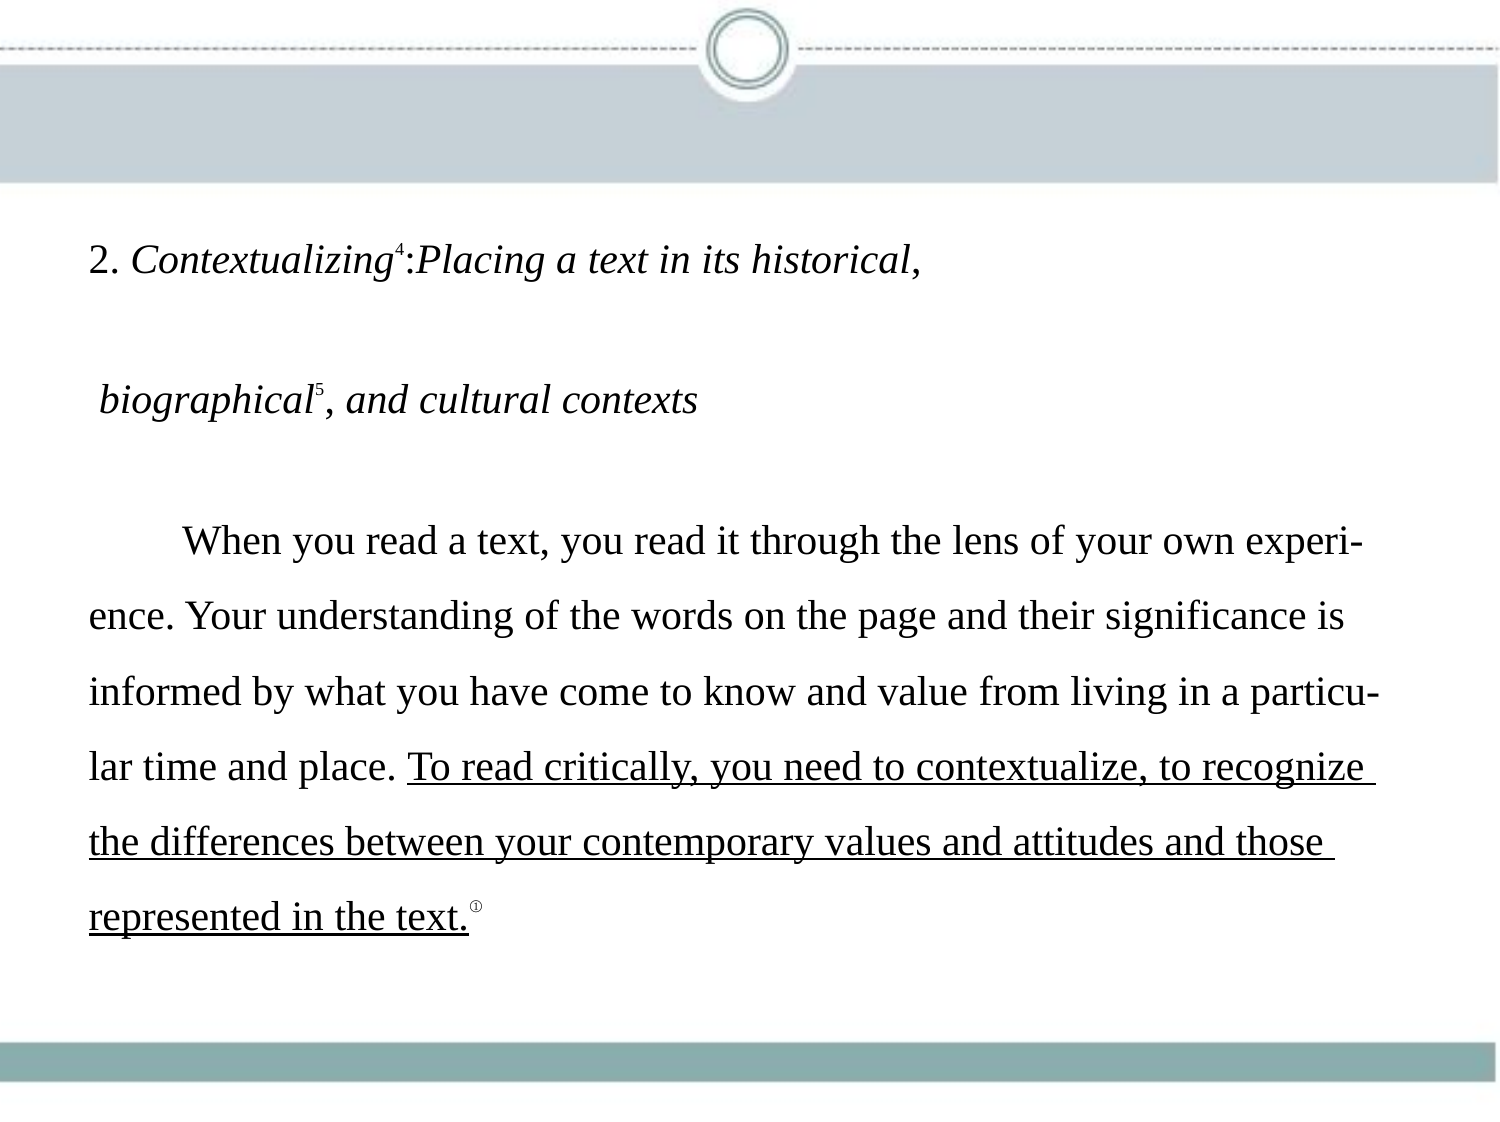

2. Contextualizing4:Placing a text in its historical,
 biographical5, and cultural contexts
　　When you read a text, you read it through the lens of your own experi-
ence. Your understanding of the words on the page and their significance is
informed by what you have come to know and value from living in a particu-
lar time and place. To read critically, you need to contextualize, to recognize
the differences between your contemporary values and attitudes and those
represented in the text.①